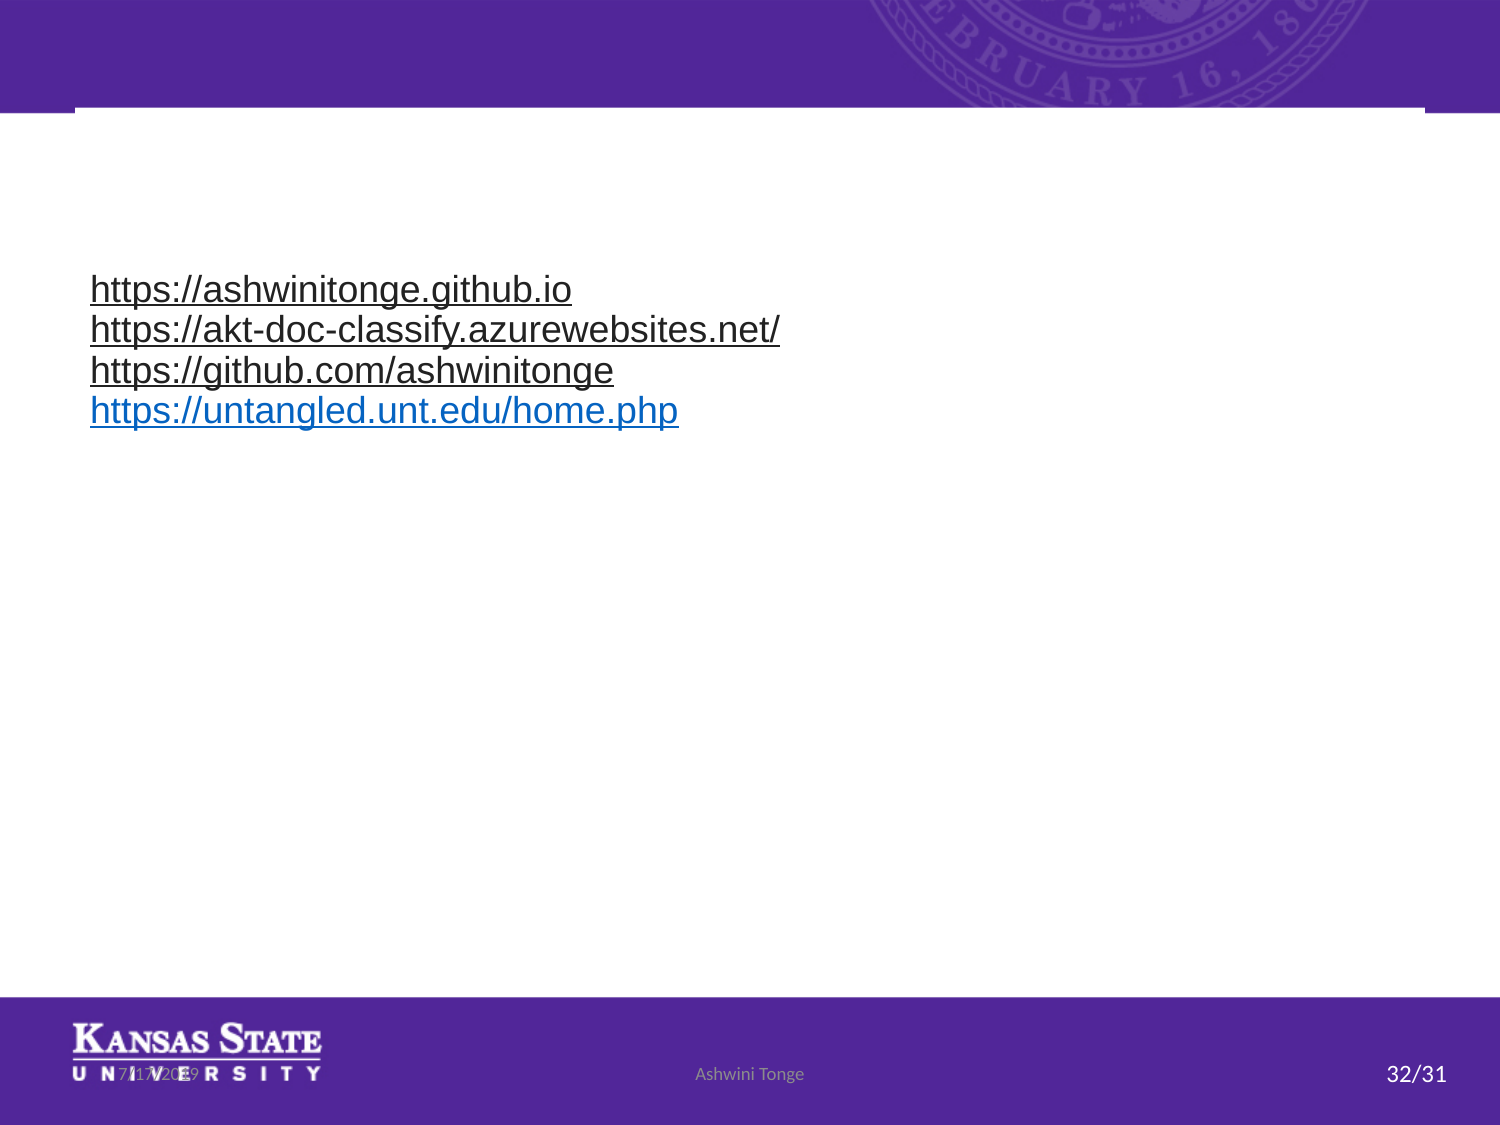

# Links
https://ashwinitonge.github.io
https://akt-doc-classify.azurewebsites.net/
https://github.com/ashwinitonge
https://untangled.unt.edu/home.php

7/17/2019
Ashwini Tonge